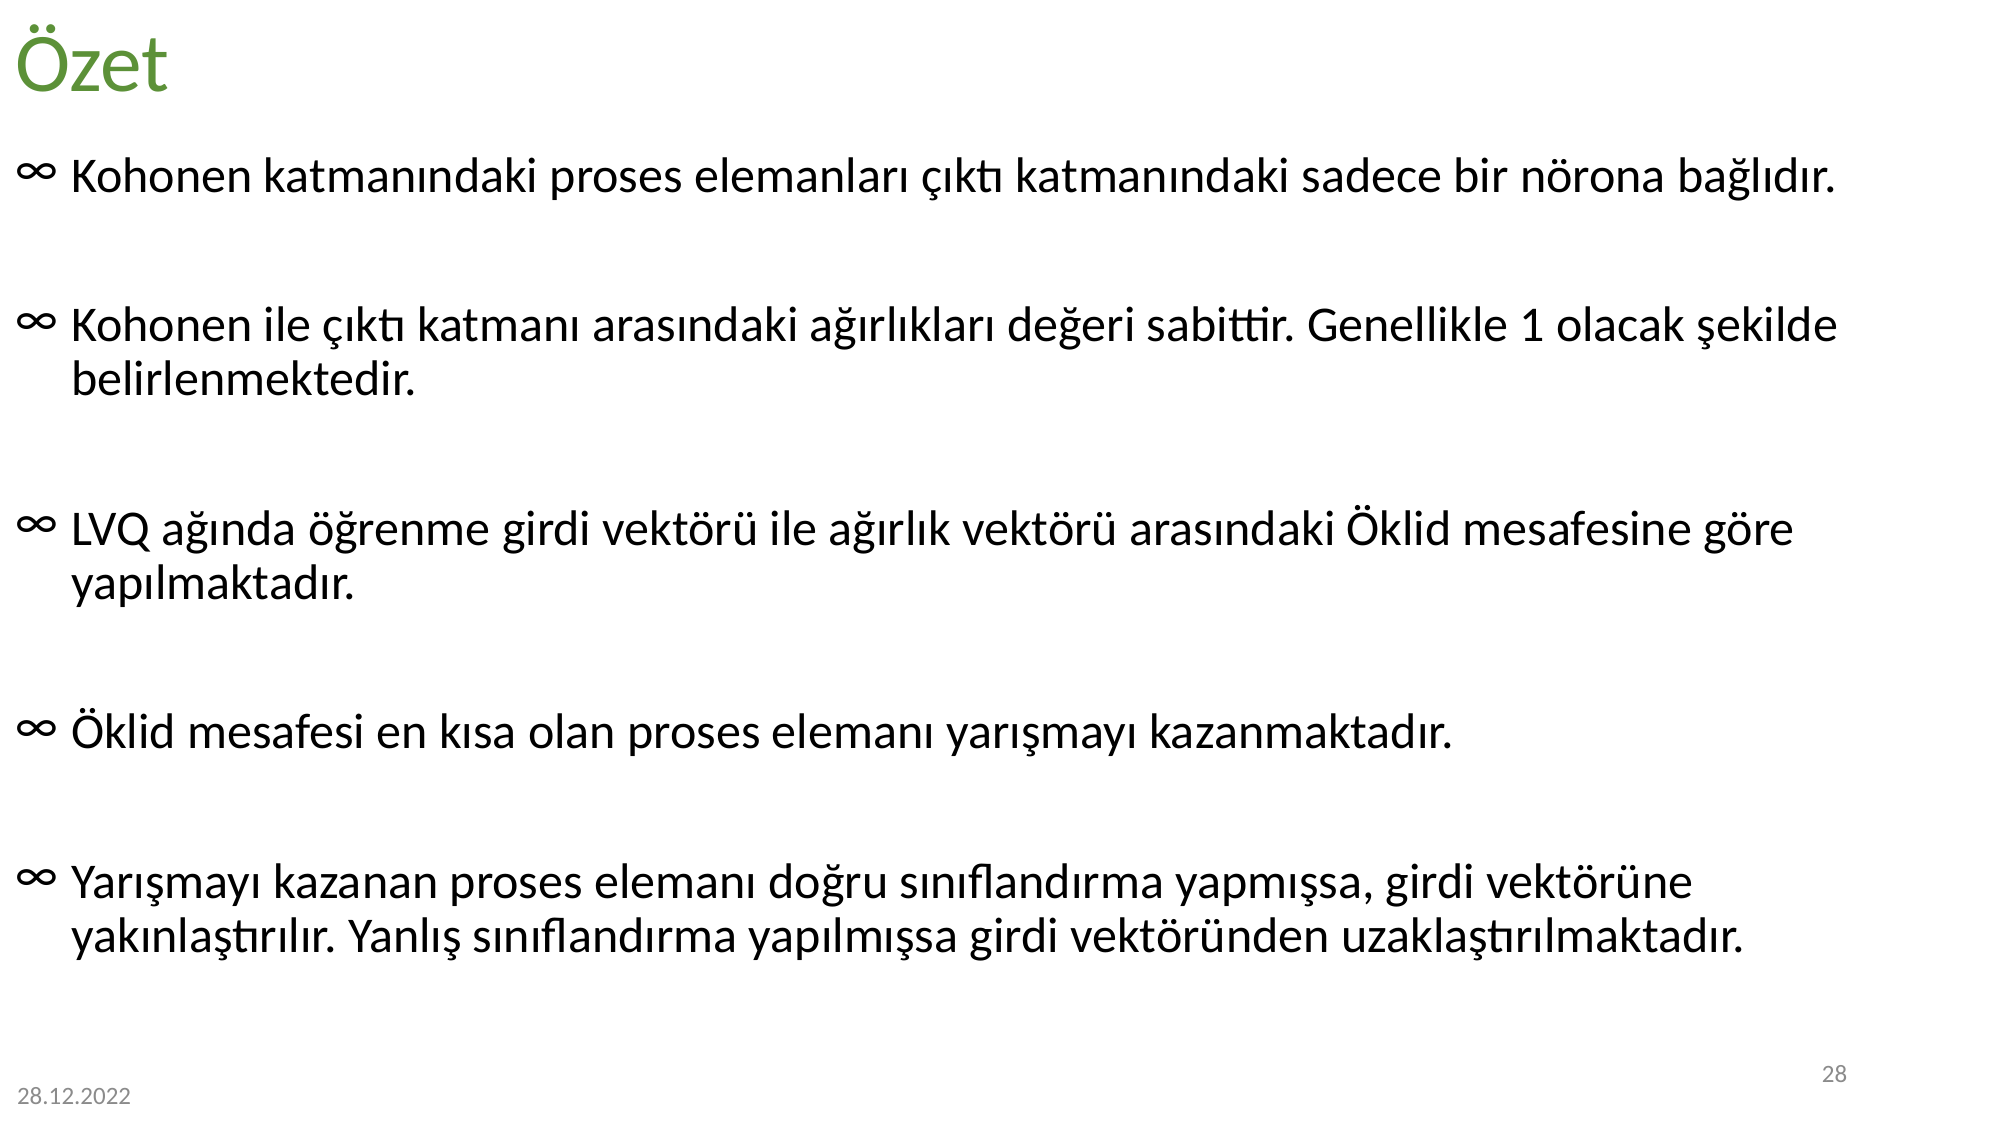

# Özet
Kohonen katmanındaki proses elemanları çıktı katmanındaki sadece bir nörona bağlıdır.

Kohonen ile çıktı katmanı arasındaki ağırlıkları değeri sabittir. Genellikle 1 olacak şekilde belirlenmektedir.

LVQ ağında öğrenme girdi vektörü ile ağırlık vektörü arasındaki Öklid mesafesine göre yapılmaktadır.

Öklid mesafesi en kısa olan proses elemanı yarışmayı kazanmaktadır.

Yarışmayı kazanan proses elemanı doğru sınıflandırma yapmışsa, girdi vektörüne yakınlaştırılır. Yanlış sınıflandırma yapılmışsa girdi vektöründen uzaklaştırılmaktadır.

28
28.12.2022